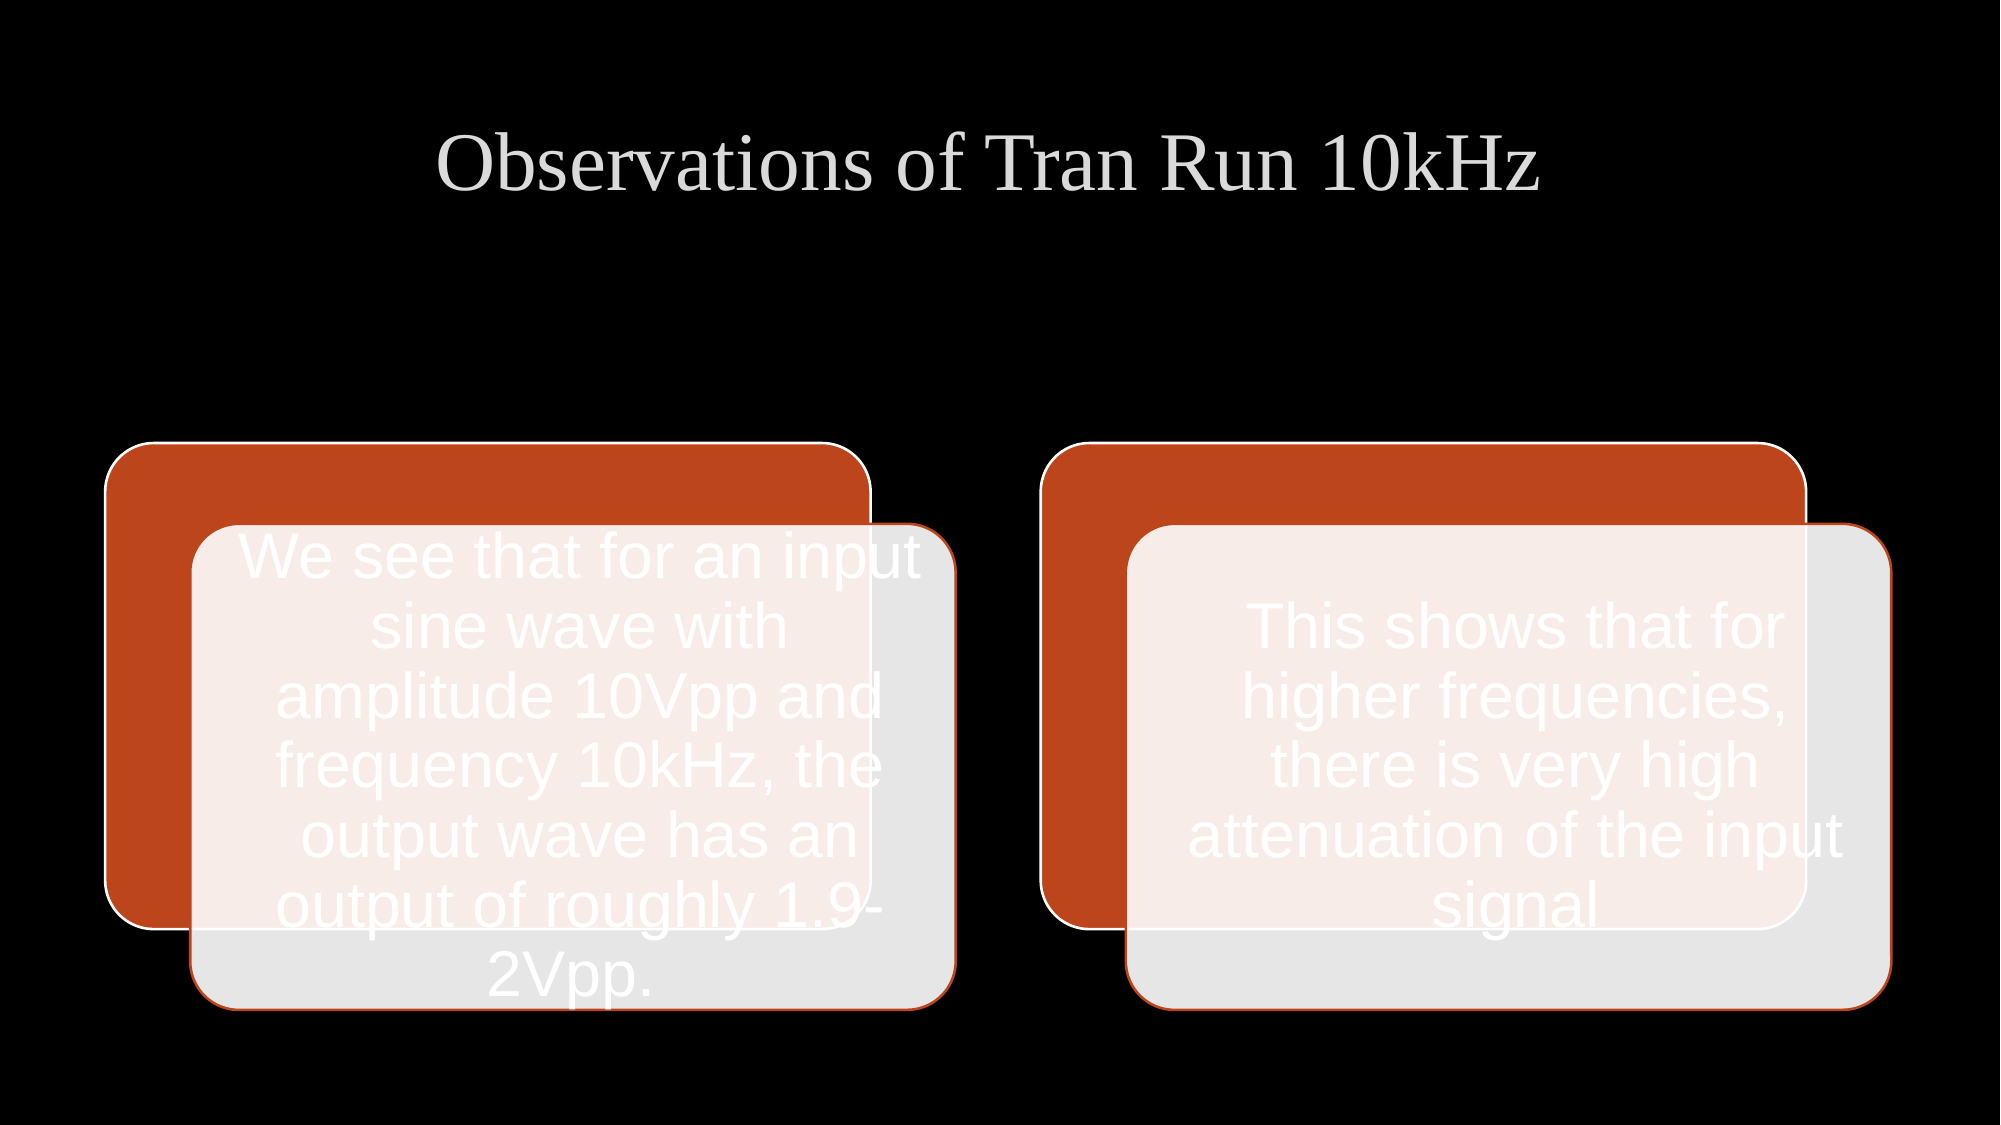

# Observations of Tran Run 10kHz

We see that for an input sine wave with amplitude 10Vpp and frequency 10kHz, the output wave has an output of roughly 1.9-2Vpp.
This shows that for higher frequencies, there is very high attenuation of the input signal